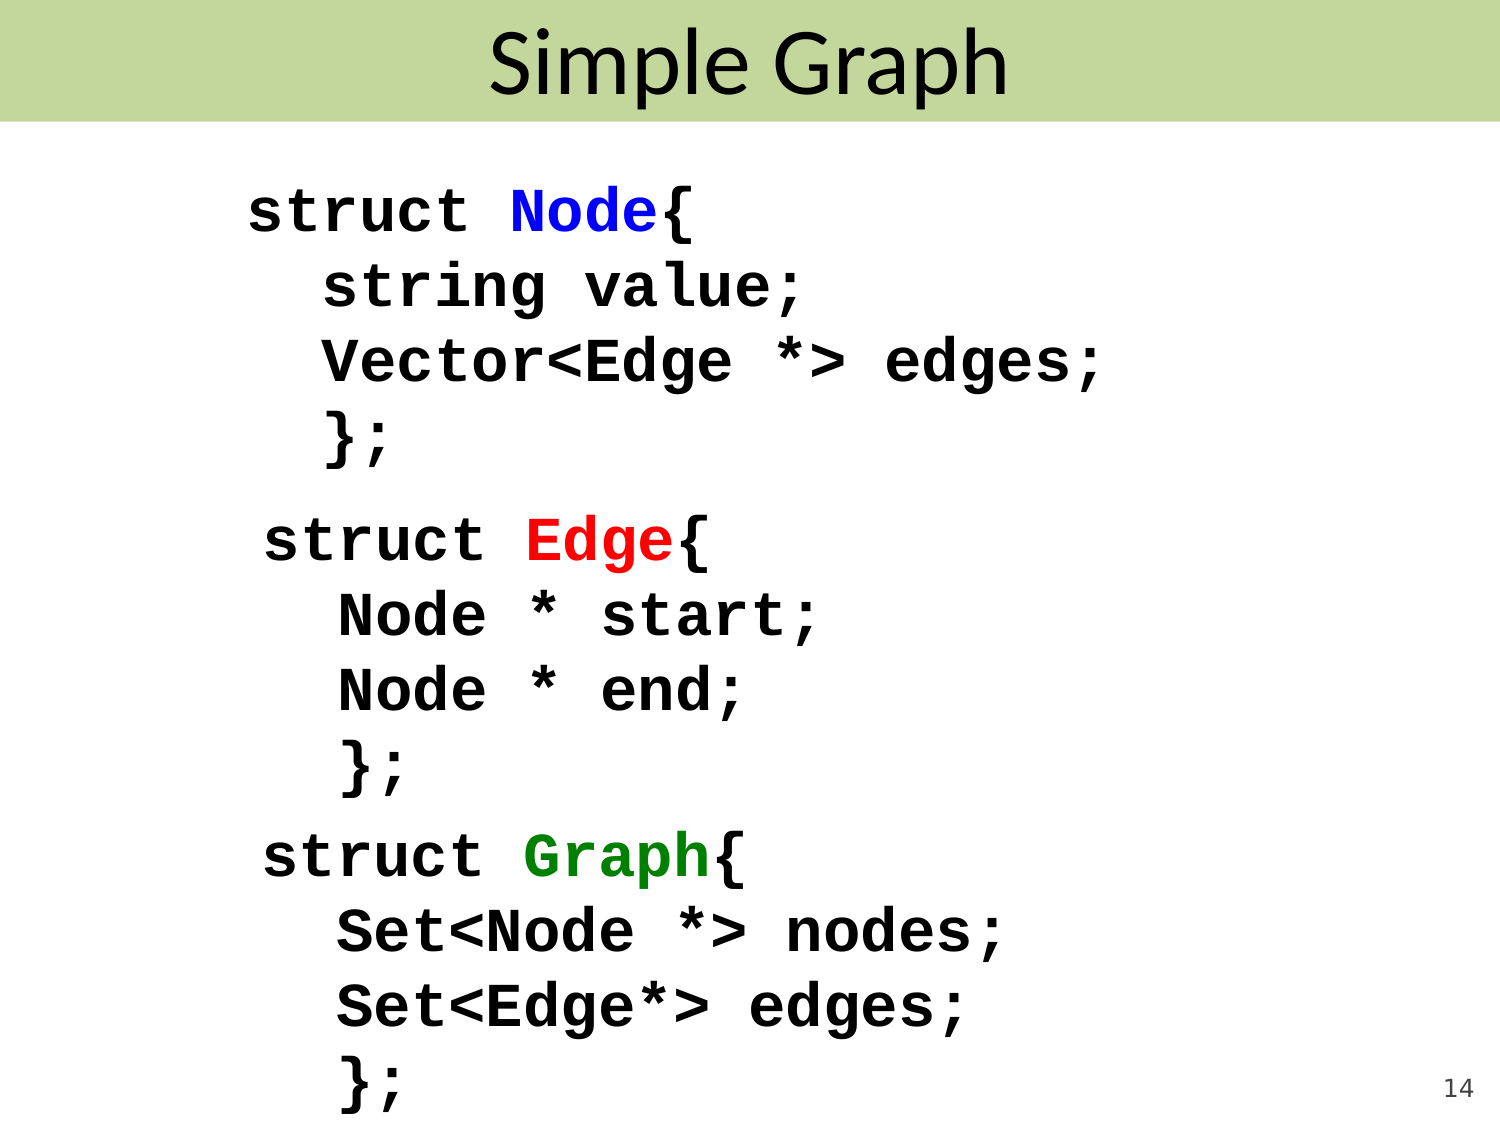

# Simple Graph
struct Node{
string value;
Vector<Edge *> edges;
};
struct Edge{
Node * start;
Node * end;
};
struct Graph{
Set<Node *> nodes;
Set<Edge*> edges;
};